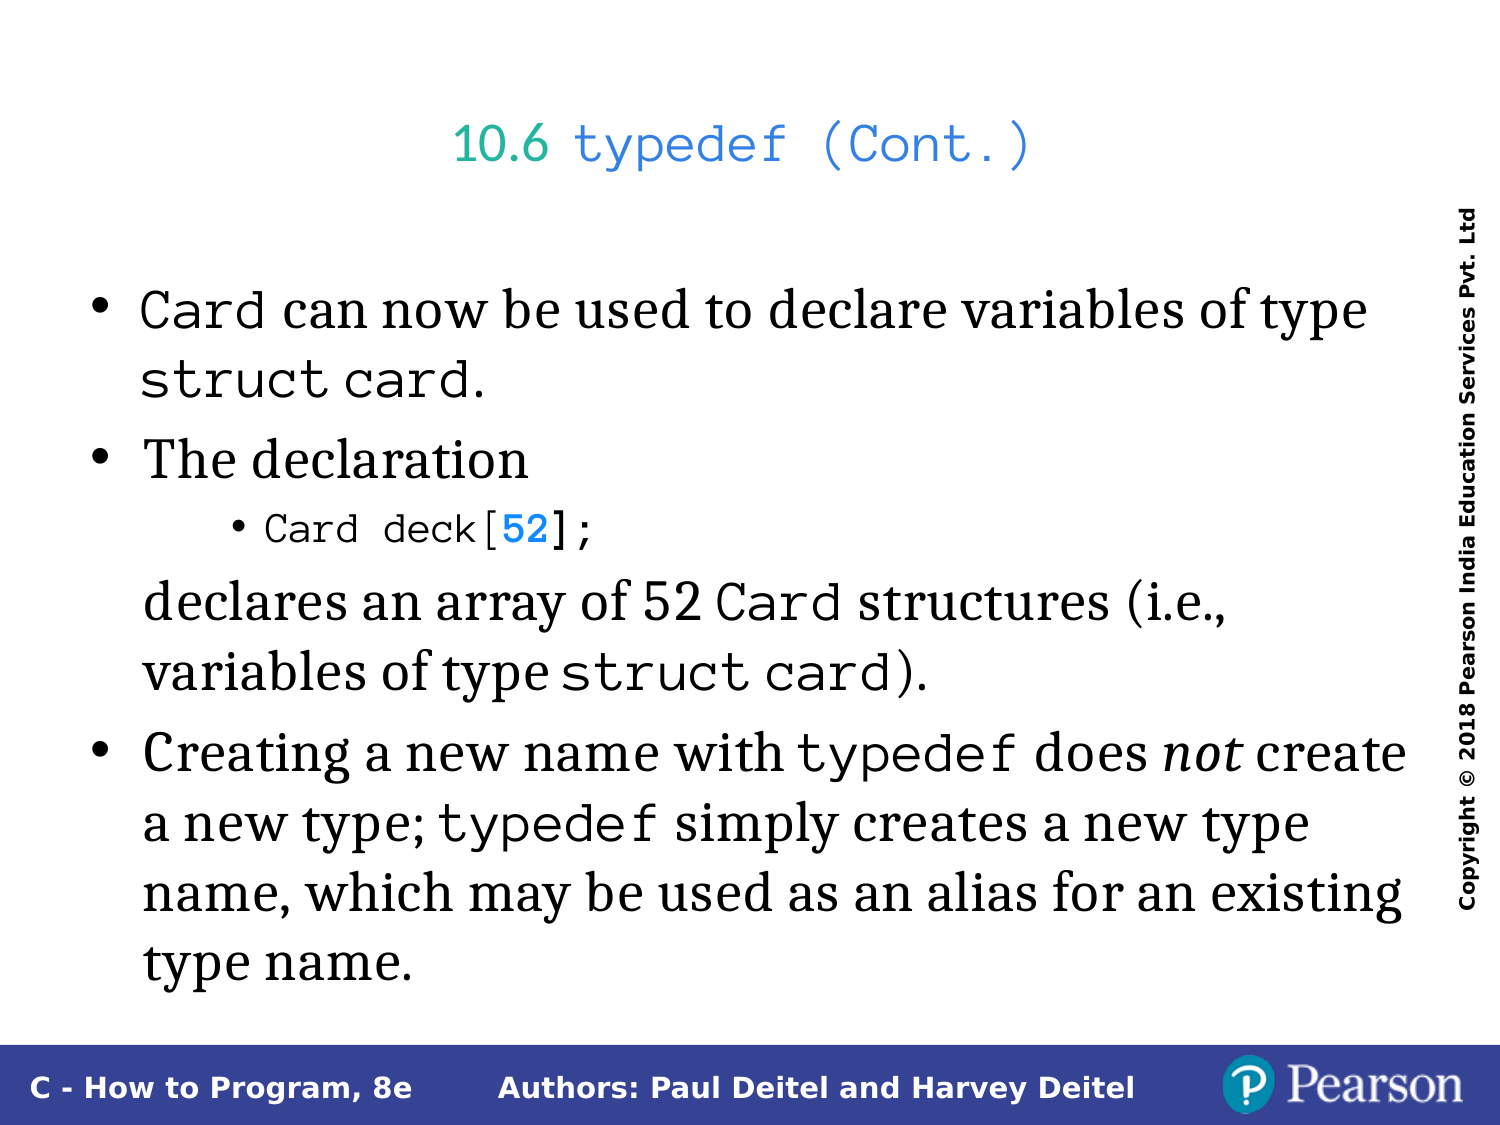

# 10.6  typedef (Cont.)
Card can now be used to declare variables of type struct card.
The declaration
Card deck[52];
	declares an array of 52 Card structures (i.e., variables of type struct card).
Creating a new name with typedef does not create a new type; typedef simply creates a new type name, which may be used as an alias for an existing type name.